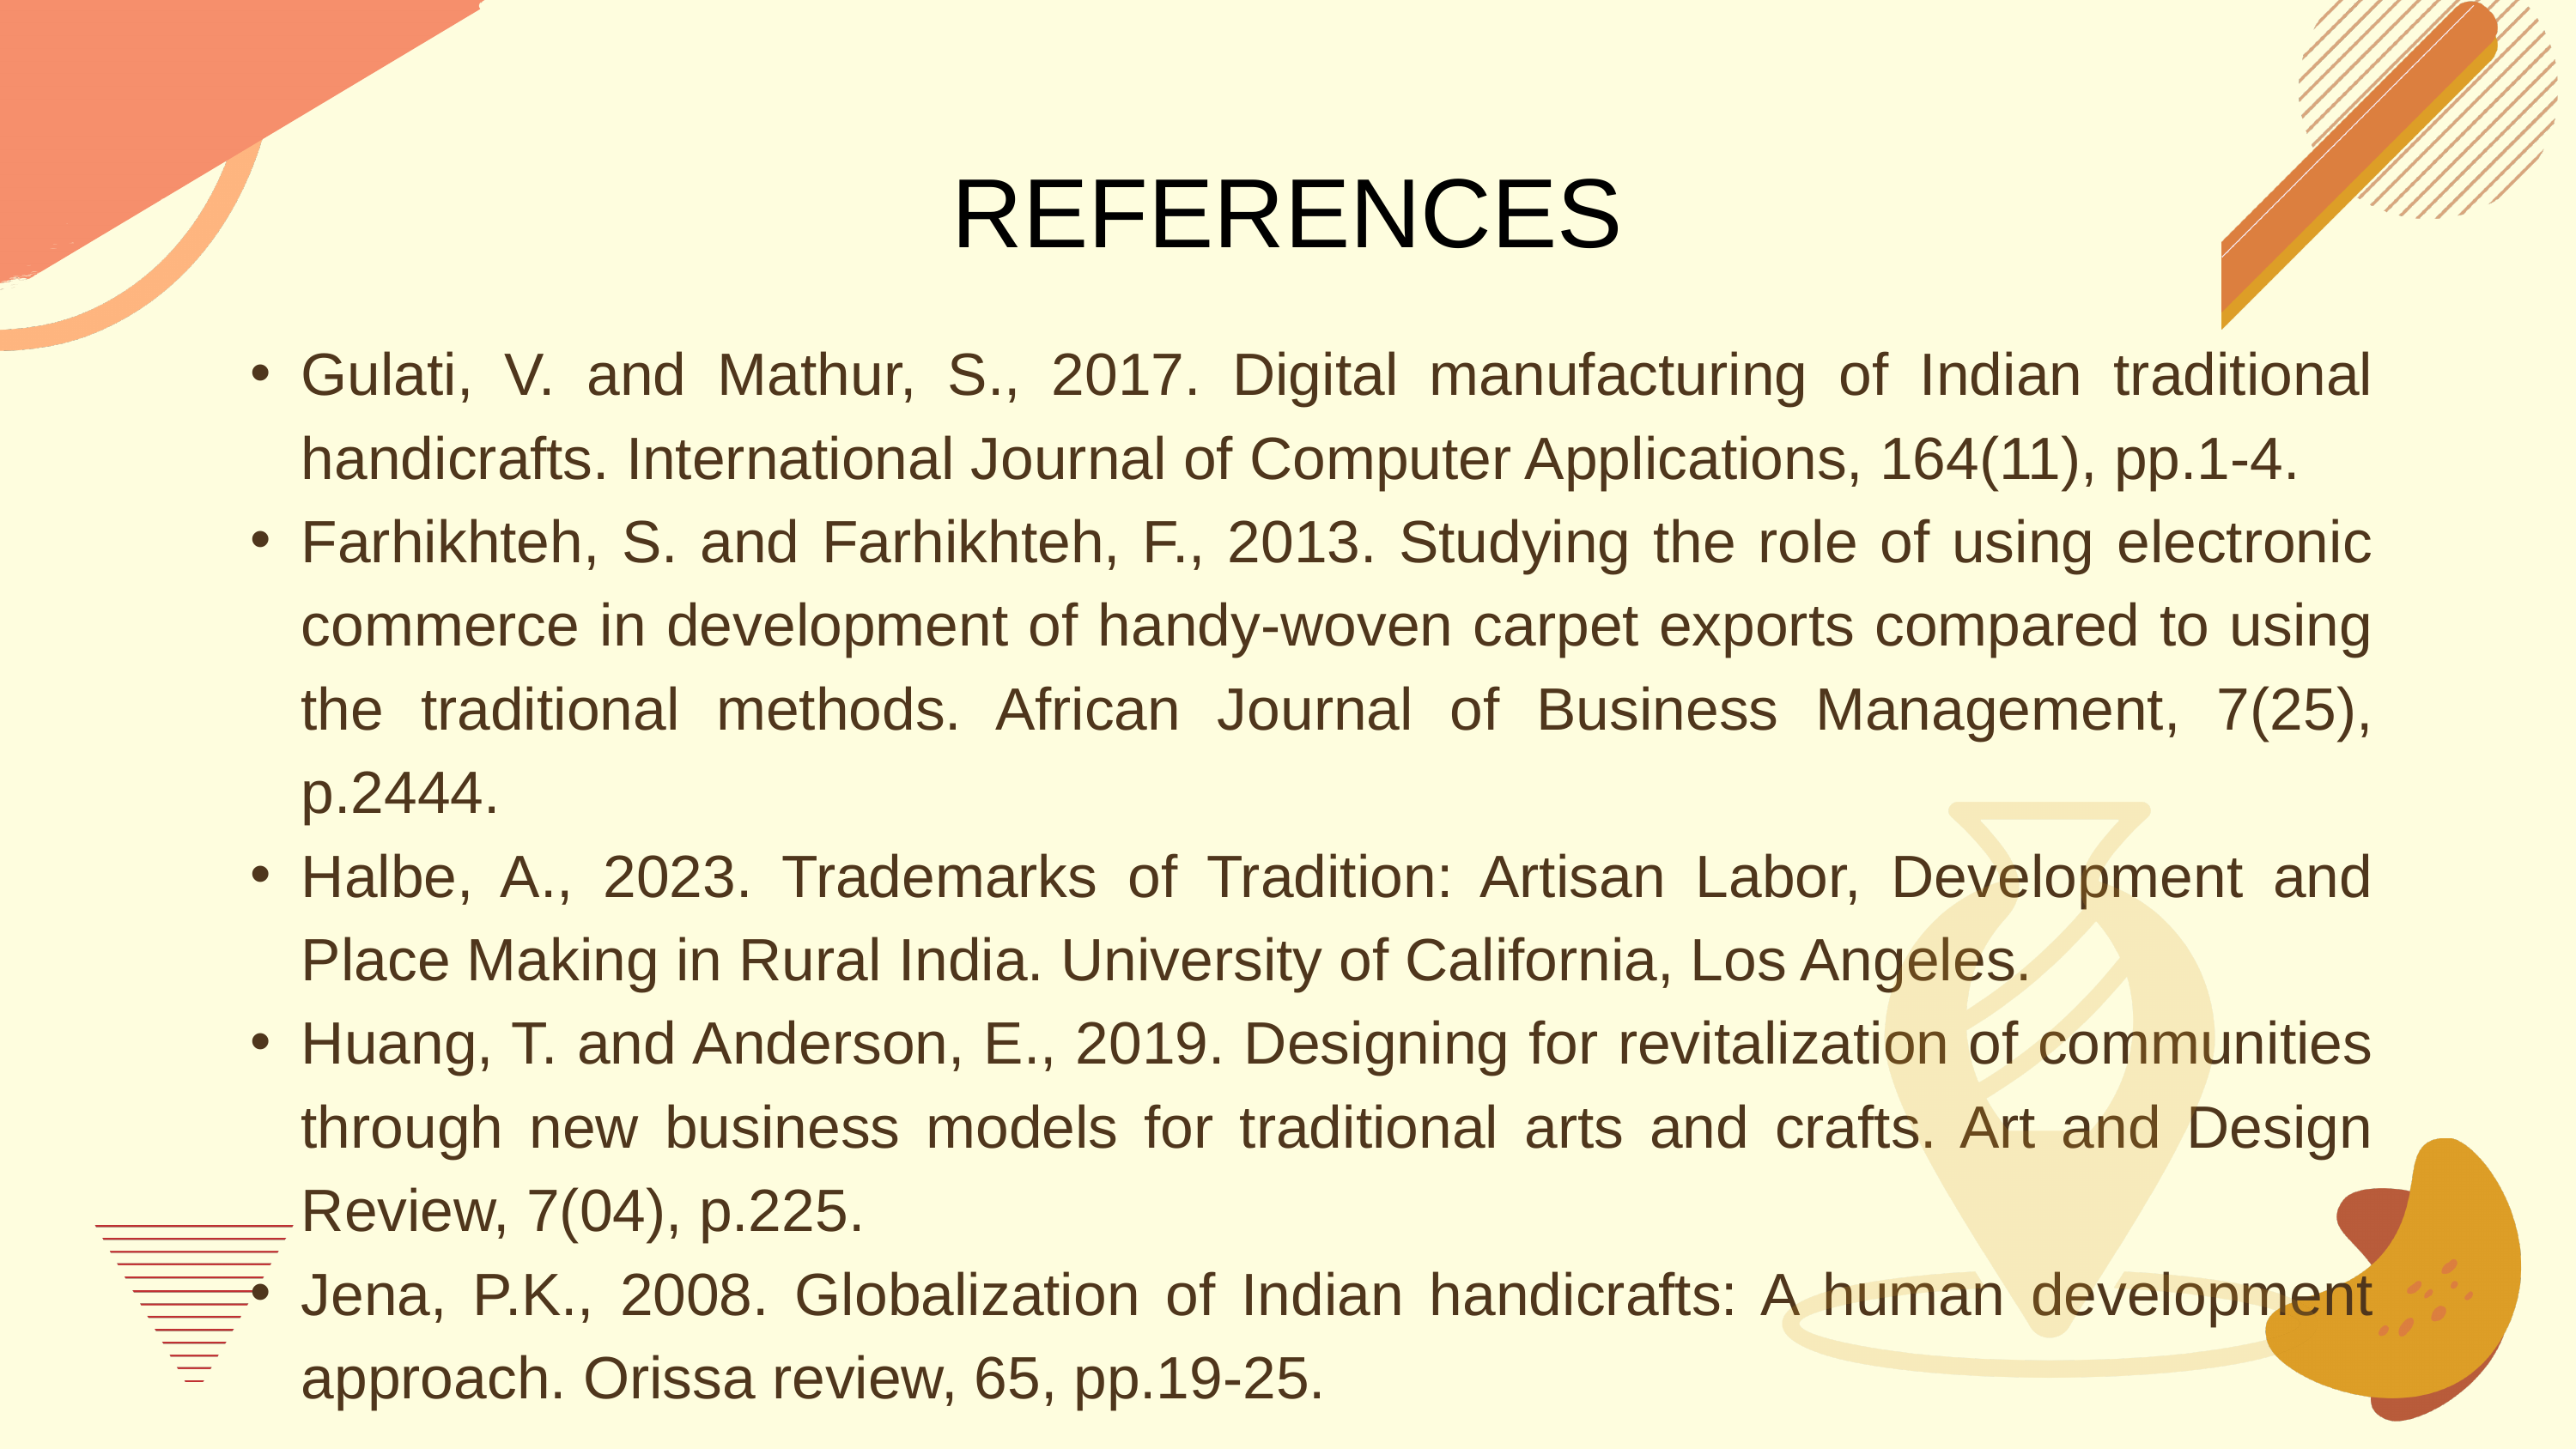

REFERENCES
Gulati, V. and Mathur, S., 2017. Digital manufacturing of Indian traditional handicrafts. International Journal of Computer Applications, 164(11), pp.1-4.
Farhikhteh, S. and Farhikhteh, F., 2013. Studying the role of using electronic commerce in development of handy-woven carpet exports compared to using the traditional methods. African Journal of Business Management, 7(25), p.2444.
Halbe, A., 2023. Trademarks of Tradition: Artisan Labor, Development and Place Making in Rural India. University of California, Los Angeles.
Huang, T. and Anderson, E., 2019. Designing for revitalization of communities through new business models for traditional arts and crafts. Art and Design Review, 7(04), p.225.
Jena, P.K., 2008. Globalization of Indian handicrafts: A human development approach. Orissa review, 65, pp.19-25.